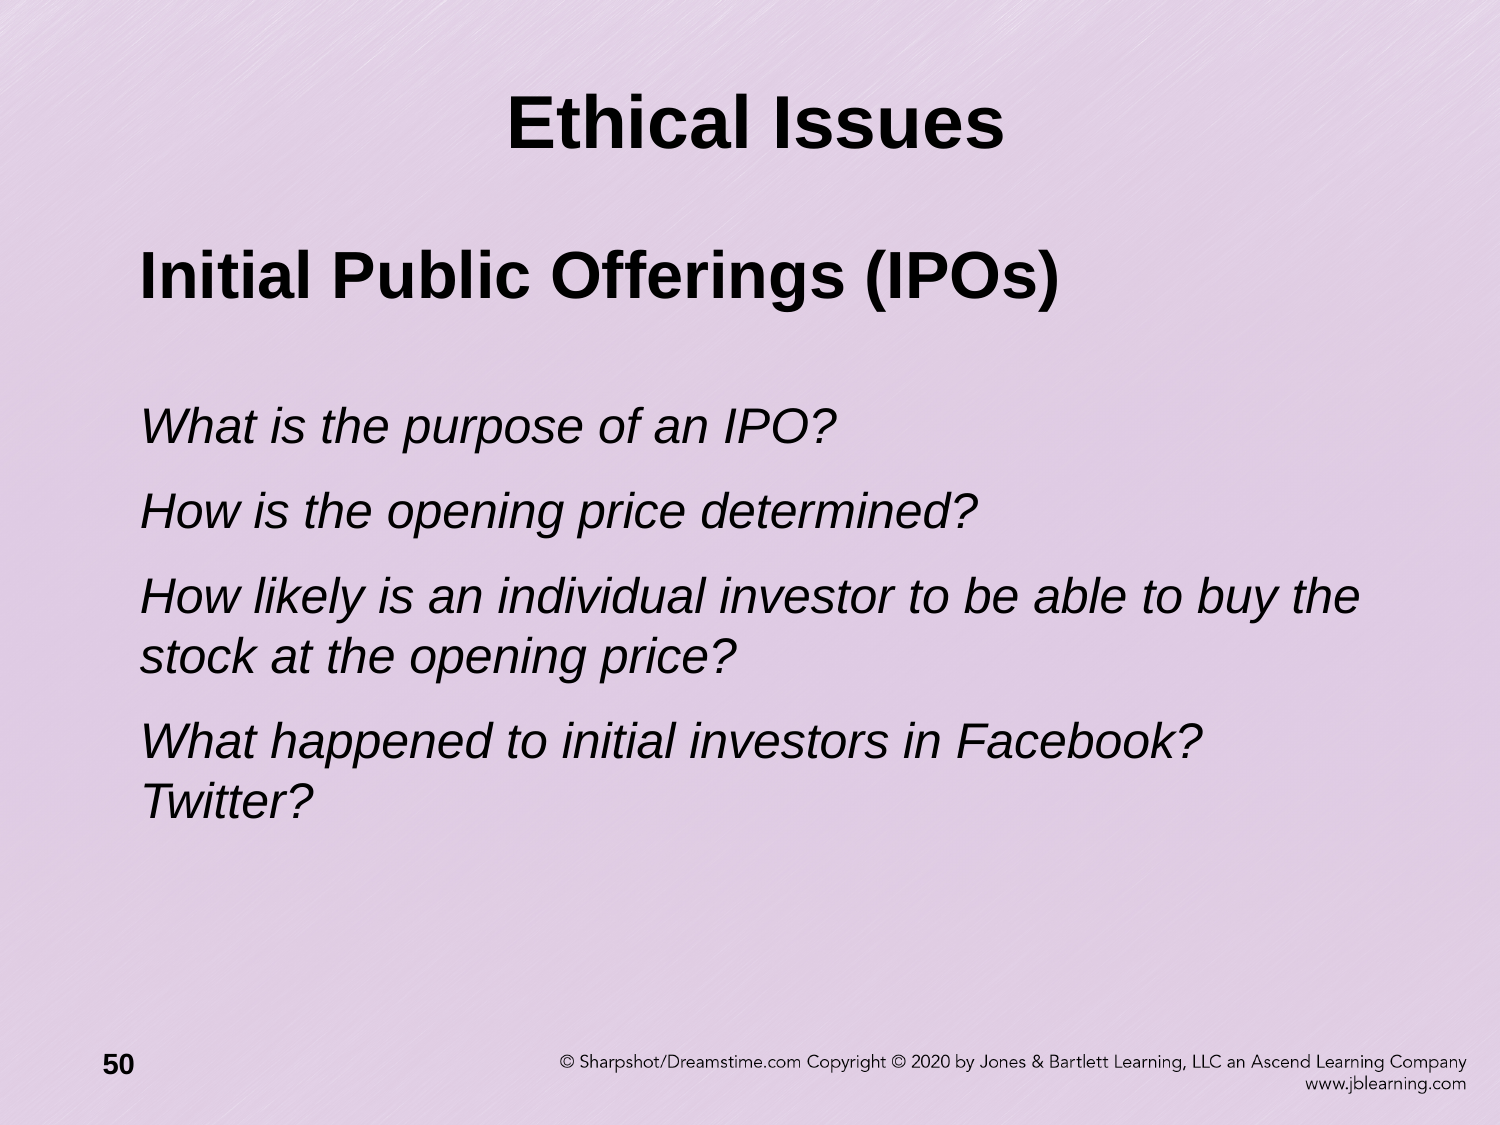

# Ethical Issues
Initial Public Offerings (IPOs)

What is the purpose of an IPO?
How is the opening price determined?
How likely is an individual investor to be able to buy the stock at the opening price?
What happened to initial investors in Facebook? Twitter?

50